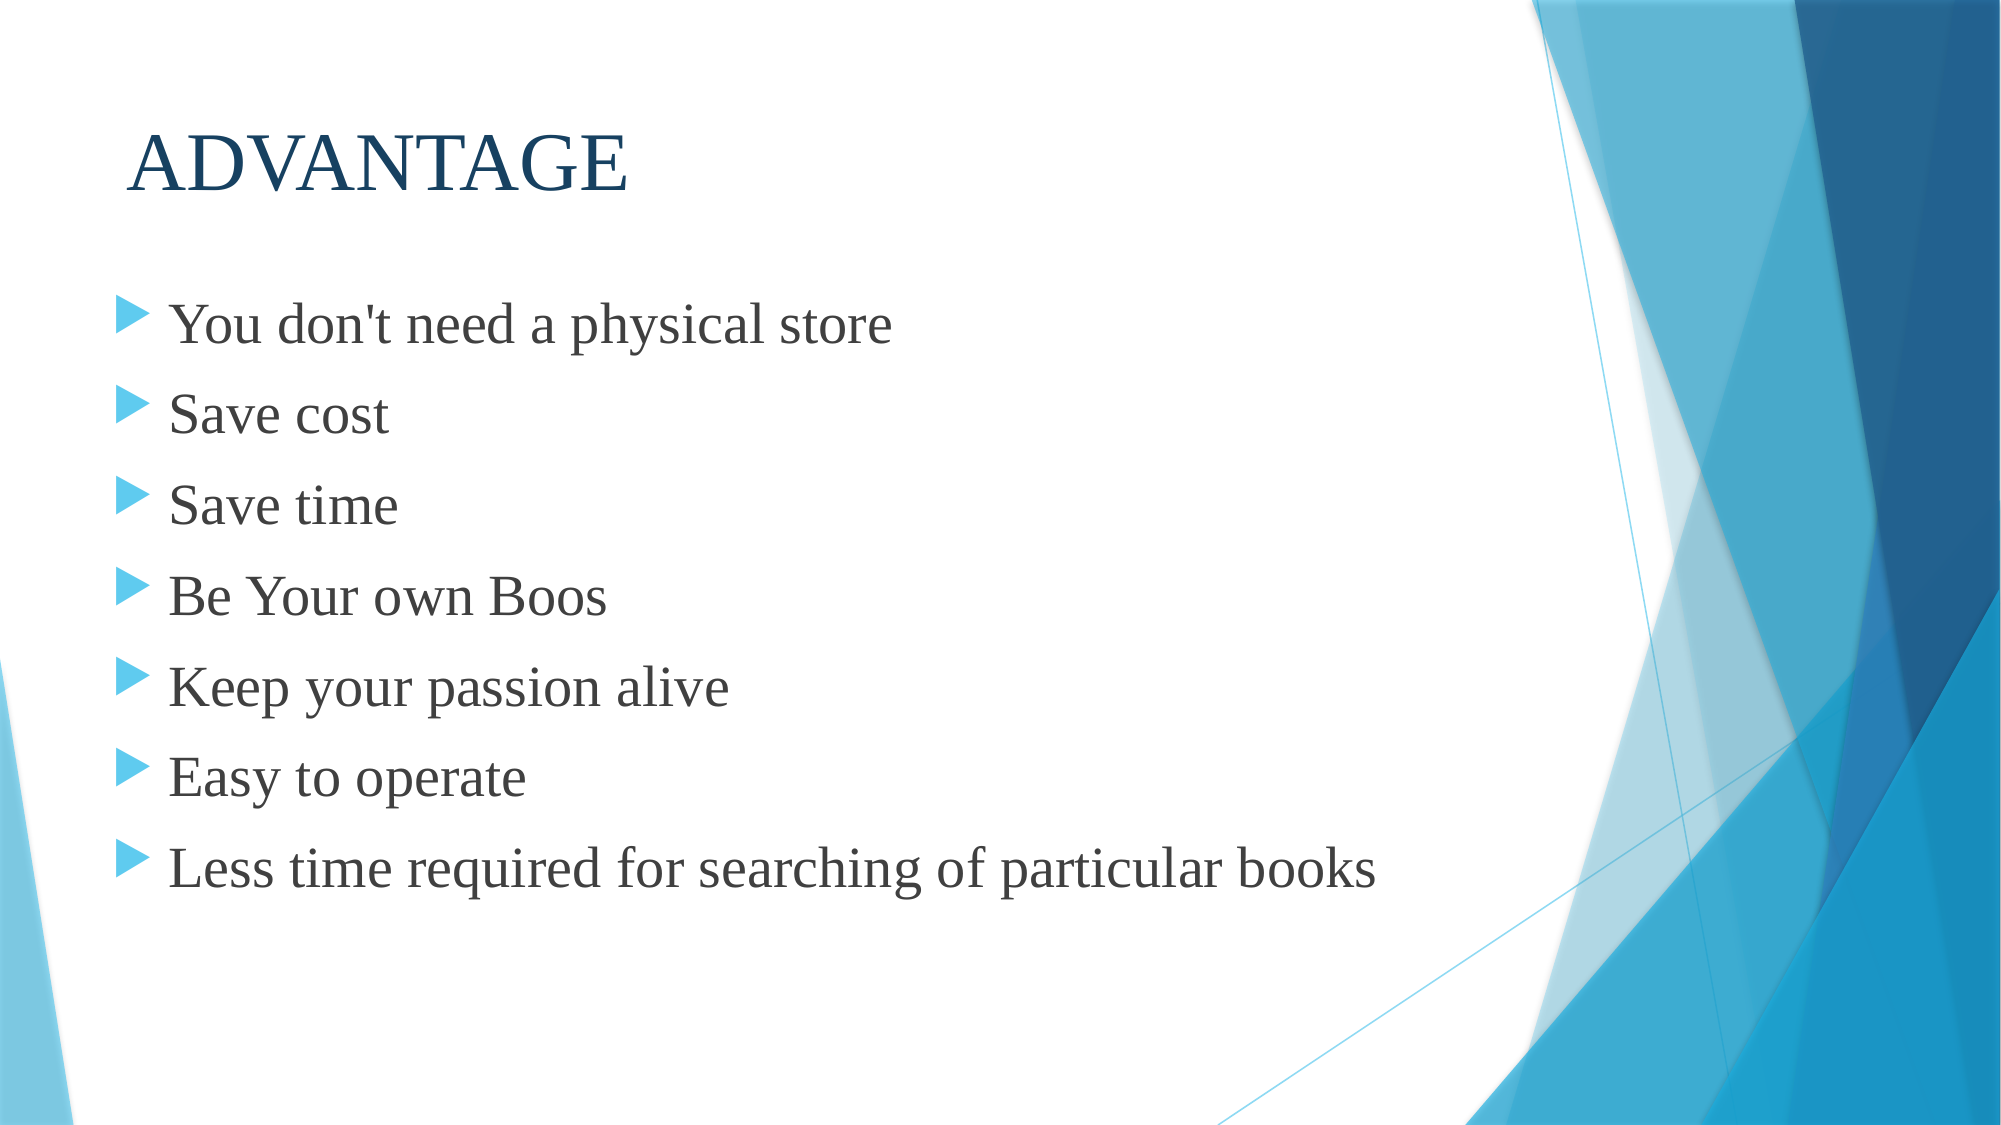

# ADVANTAGE
You don't need a physical store
Save cost
Save time
Be Your own Boos
Keep your passion alive
Easy to operate
Less time required for searching of particular books